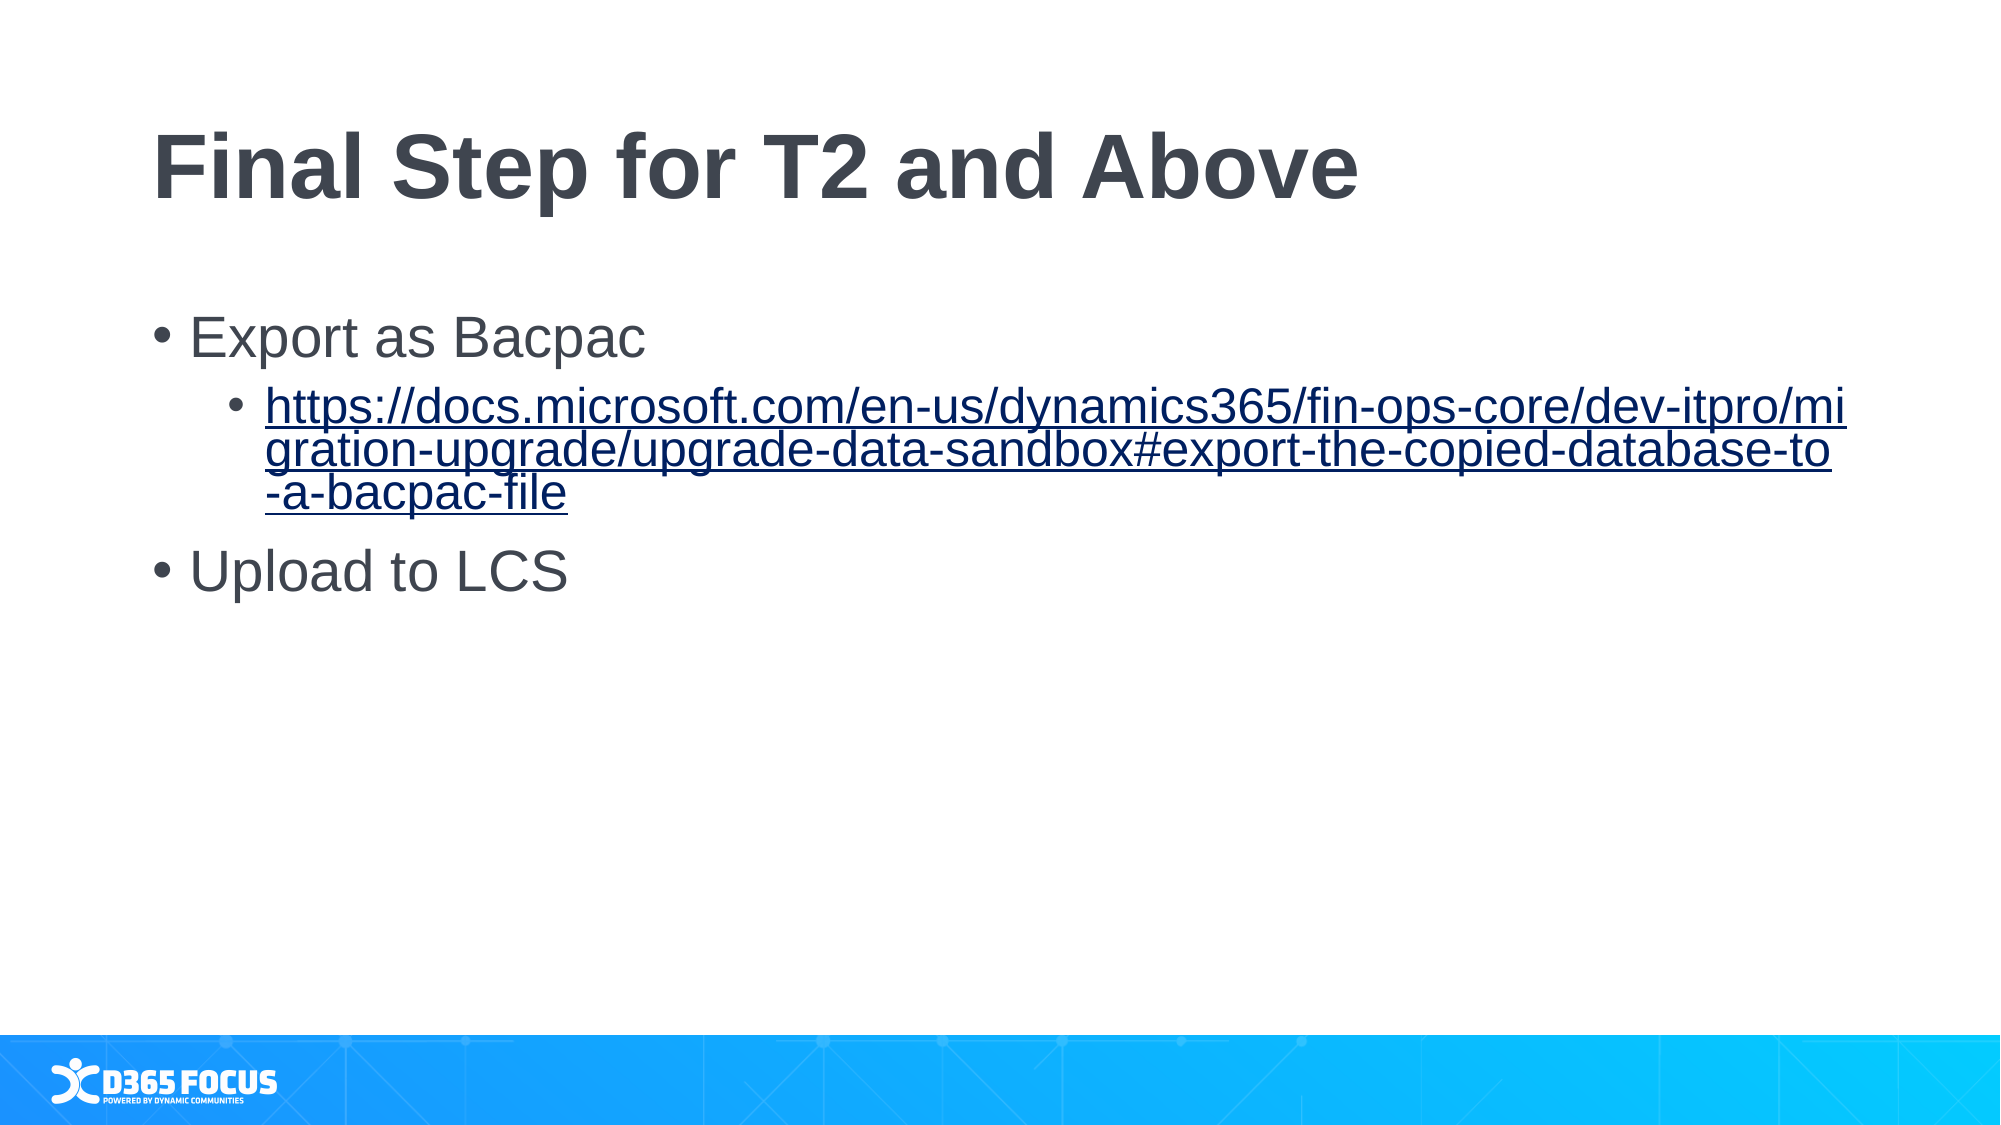

# Final Step for T2 and Above
Export as Bacpac
https://docs.microsoft.com/en-us/dynamics365/fin-ops-core/dev-itpro/migration-upgrade/upgrade-data-sandbox#export-the-copied-database-to-a-bacpac-file
Upload to LCS